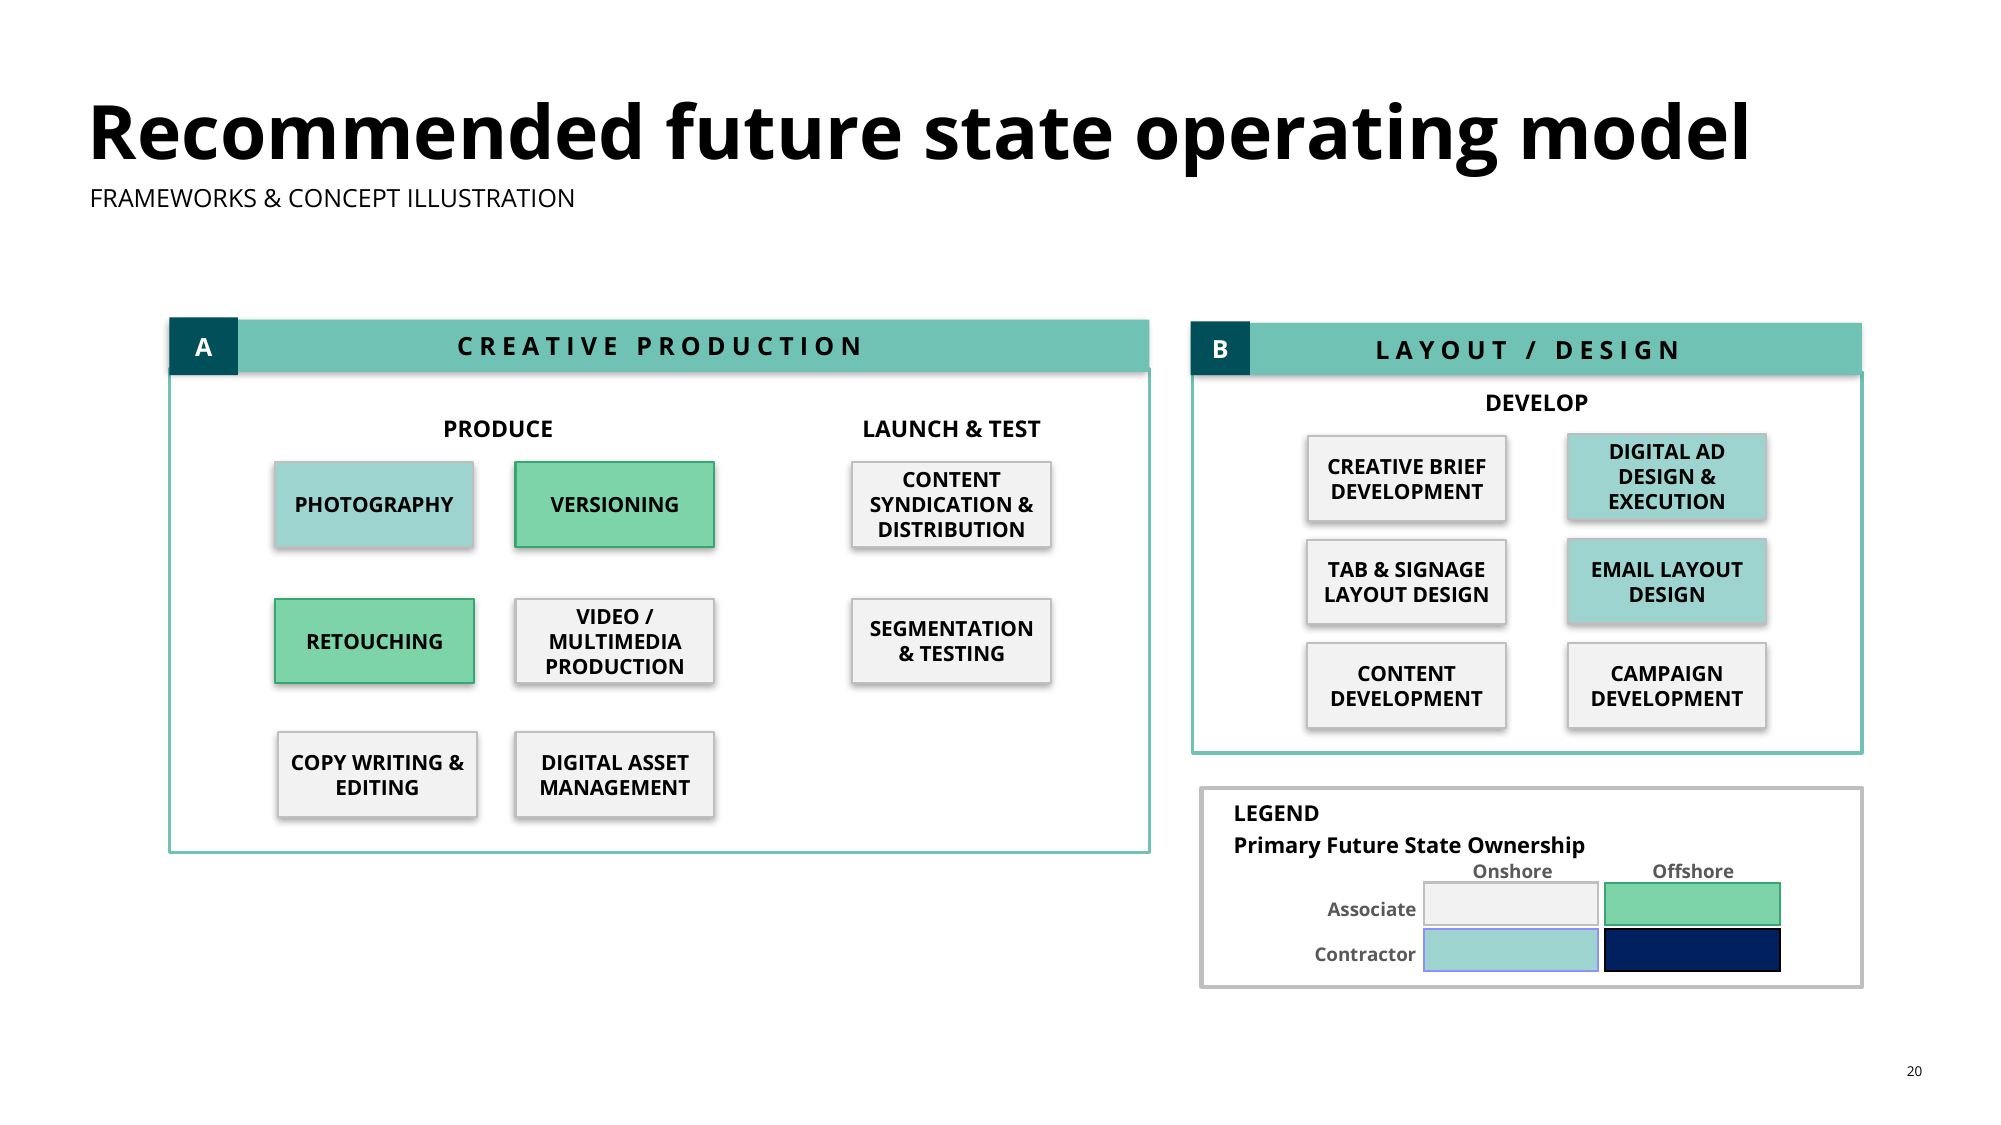

# Recommended future state operating model

FRAMEWORKS & CONCEPT ILLUSTRATION
A
CREATIVE PRODUCTION
B
LAYOUT / DESIGN

DEVELOP
PRODUCE
LAUNCH & TEST
CONTENT SYNDICATION & DISTRIBUTION
SEGMENTATION & TESTING
DIGITAL AD DESIGN & EXECUTION
CREATIVE BRIEF DEVELOPMENT
EMAIL LAYOUT DESIGN
TAB & SIGNAGE LAYOUT DESIGN
CONTENT DEVELOPMENT
CAMPAIGN DEVELOPMENT
PHOTOGRAPHY
VERSIONING
RETOUCHING
VIDEO / MULTIMEDIA PRODUCTION
COPY WRITING & EDITING
DIGITAL ASSET MANAGEMENT

LEGEND
Primary Future State Ownership
Onshore
Offshore

Associate

Contractor